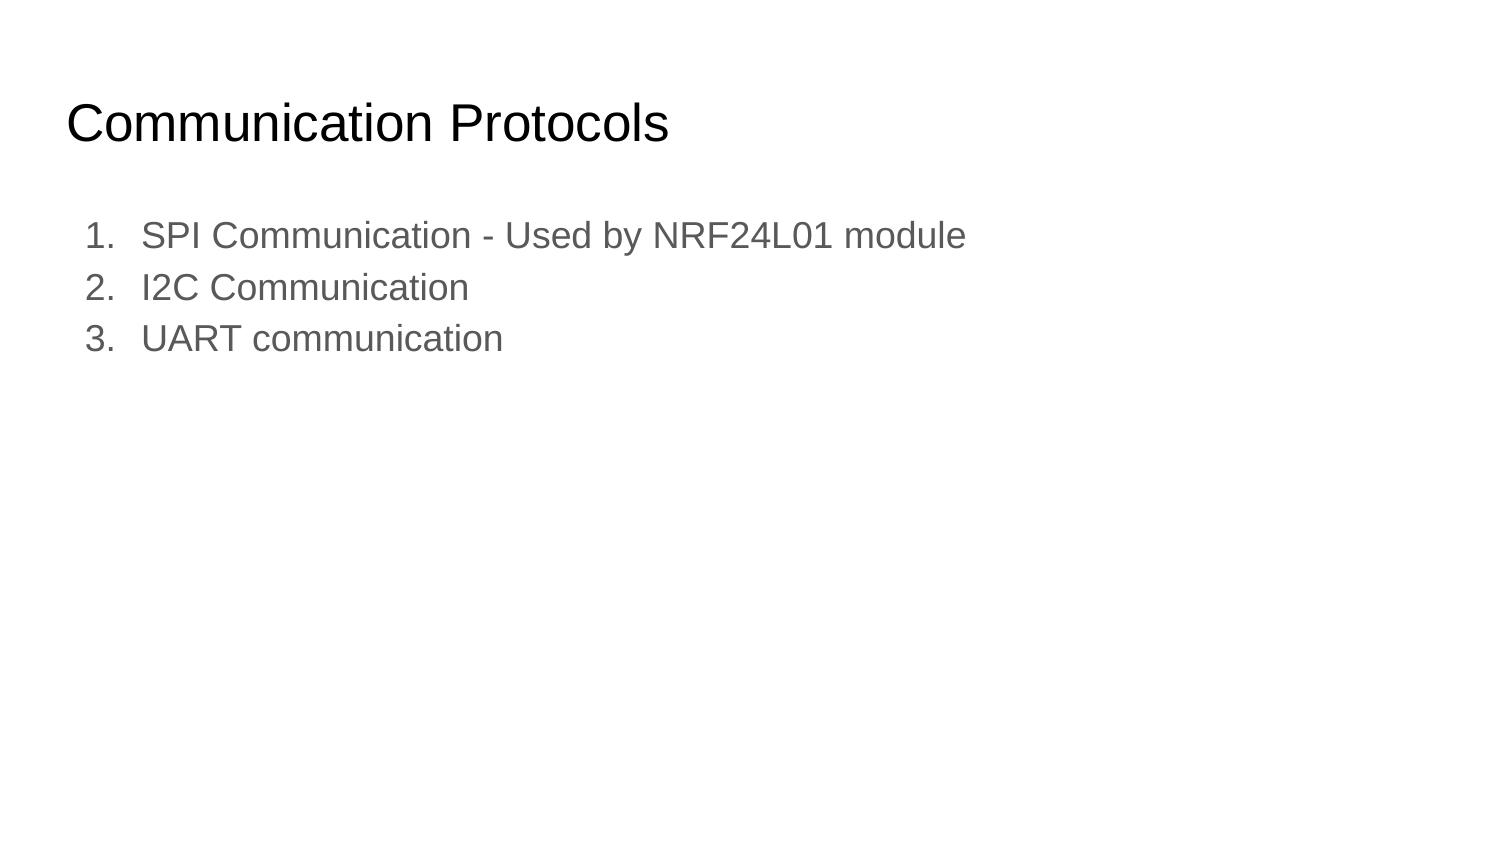

# Communication Protocols
SPI Communication - Used by NRF24L01 module
I2C Communication
UART communication